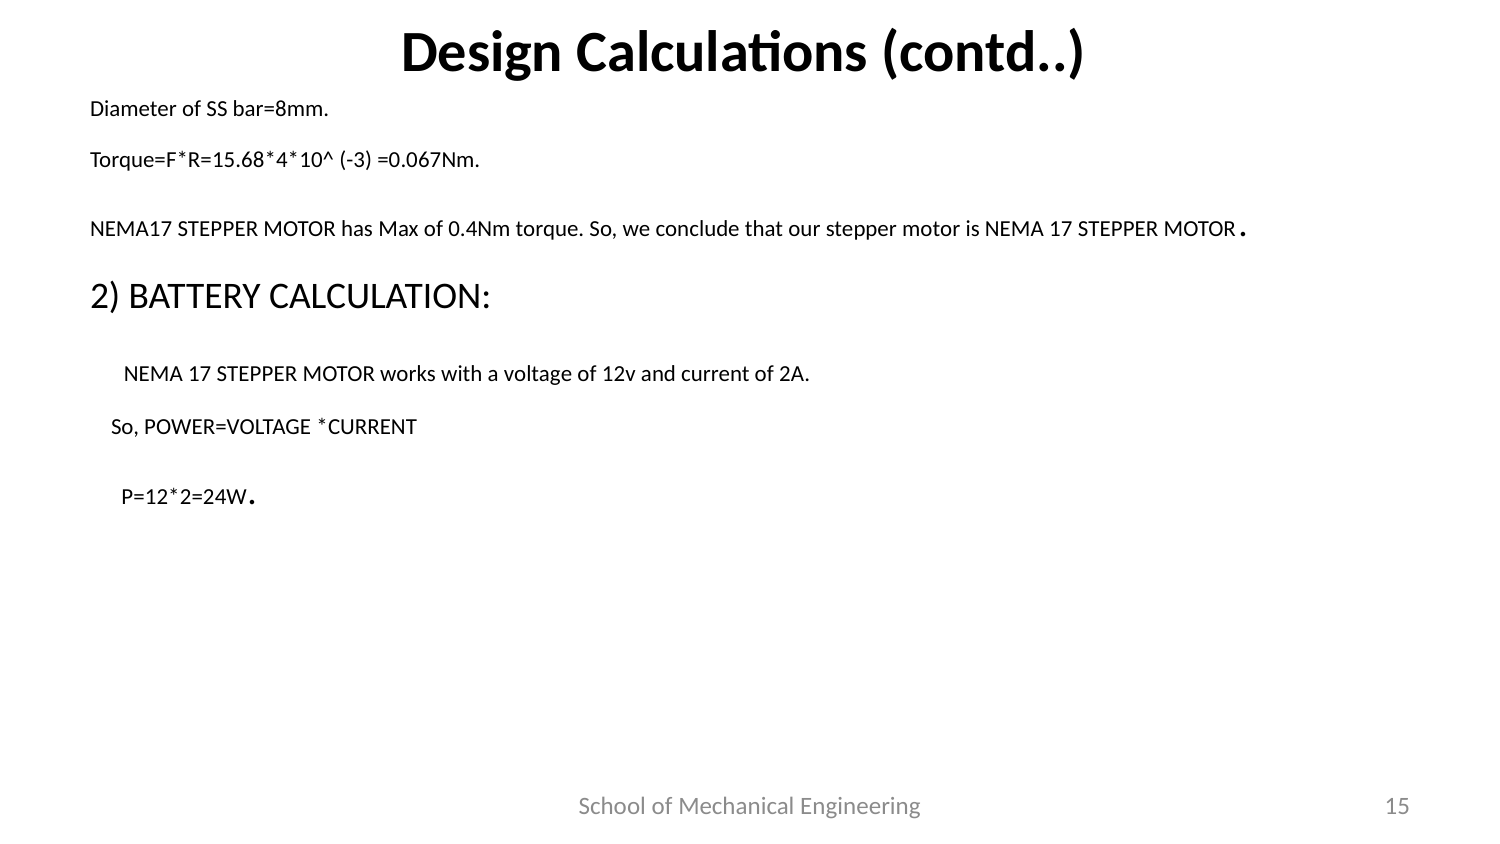

# Design Calculations (contd..)
Diameter of SS bar=8mm.
Torque=F*R=15.68*4*10^ (-3) =0.067Nm.
NEMA17 STEPPER MOTOR has Max of 0.4Nm torque. So, we conclude that our stepper motor is NEMA 17 STEPPER MOTOR.
2) BATTERY CALCULATION:
    NEMA 17 STEPPER MOTOR works with a voltage of 12v and current of 2A.
    So, POWER=VOLTAGE *CURRENT
      P=12*2=24W.

School of Mechanical Engineering
15